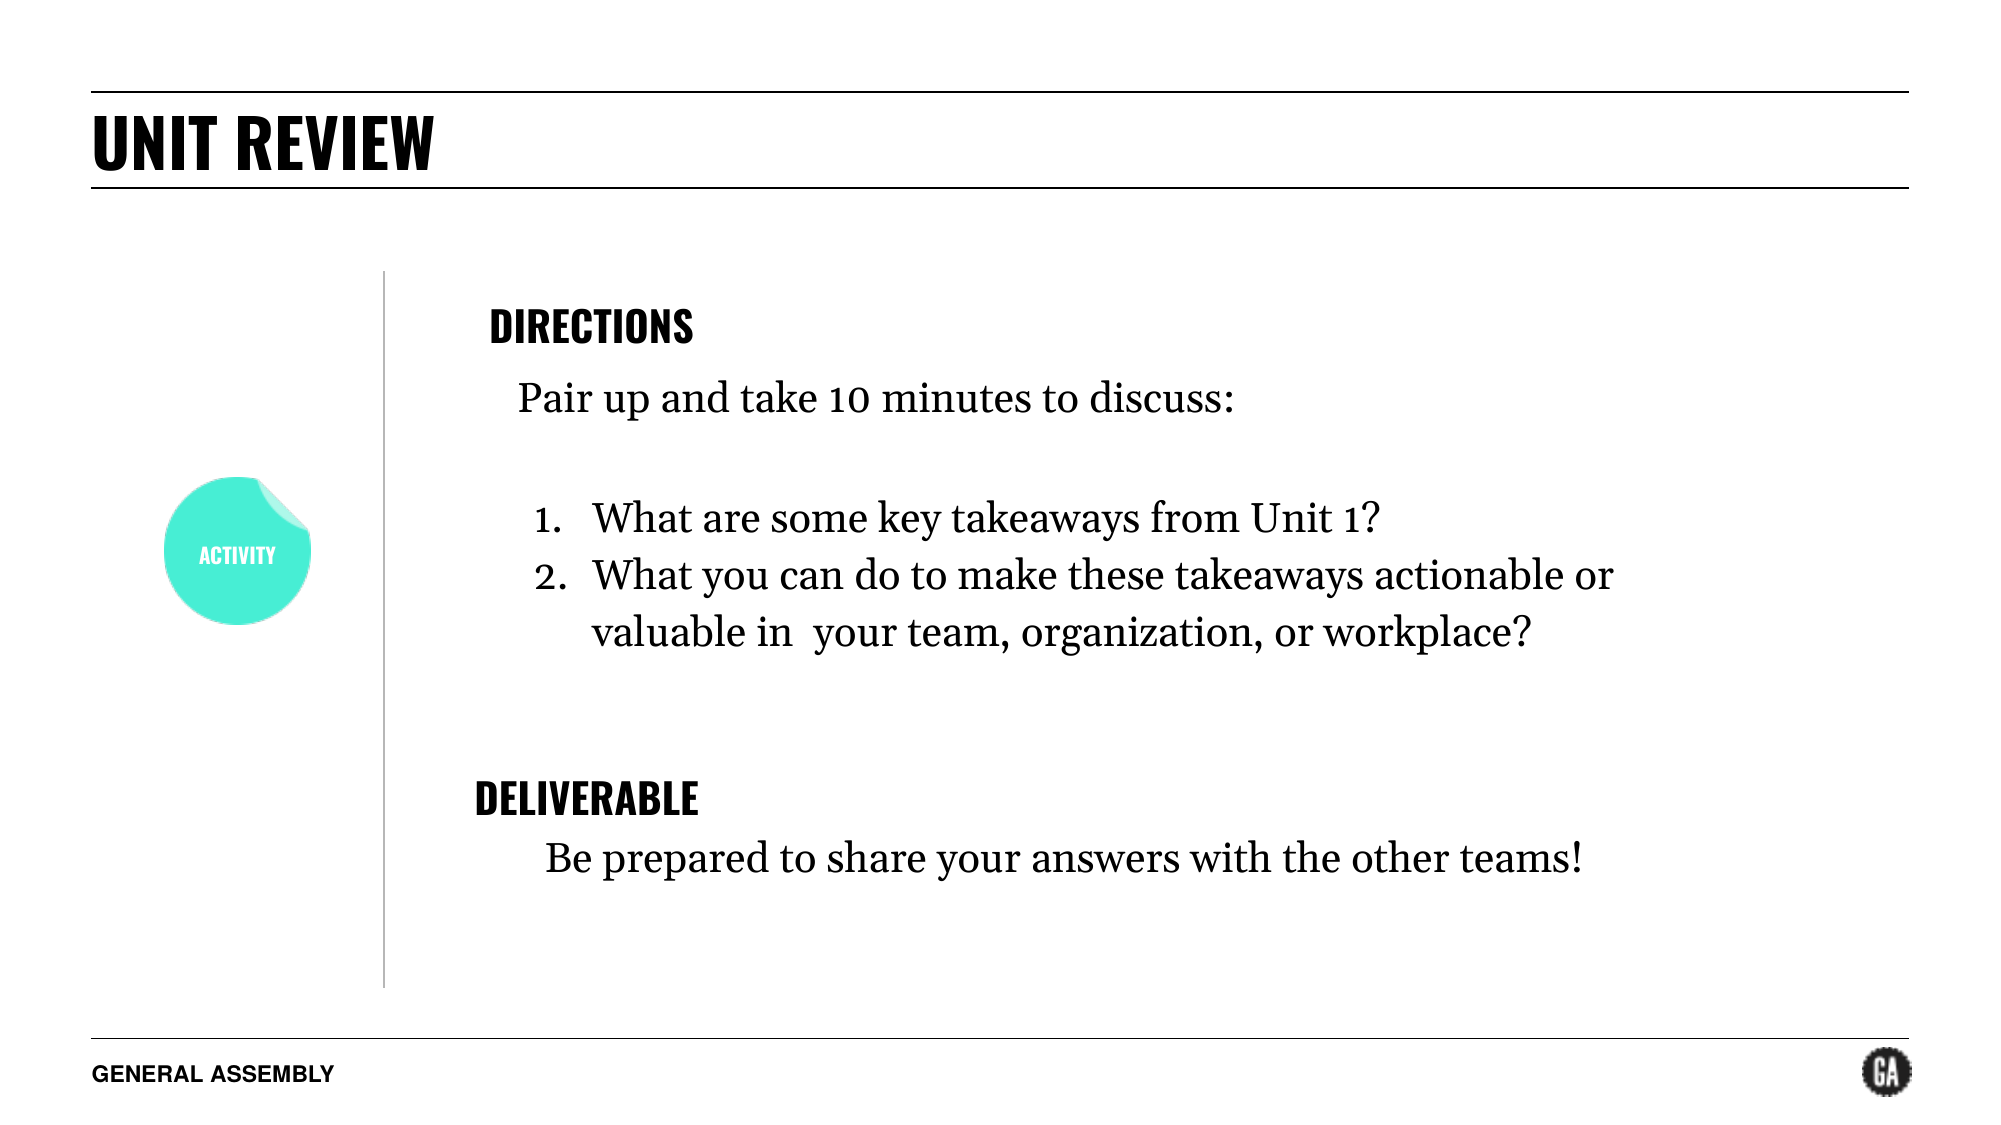

# UNIT REVIEW
Pair up and take 10 minutes to discuss:
What are some key takeaways from Unit 1?
What you can do to make these takeaways actionable or valuable in  your team, organization, or workplace?
Be prepared to share your answers with the other teams!